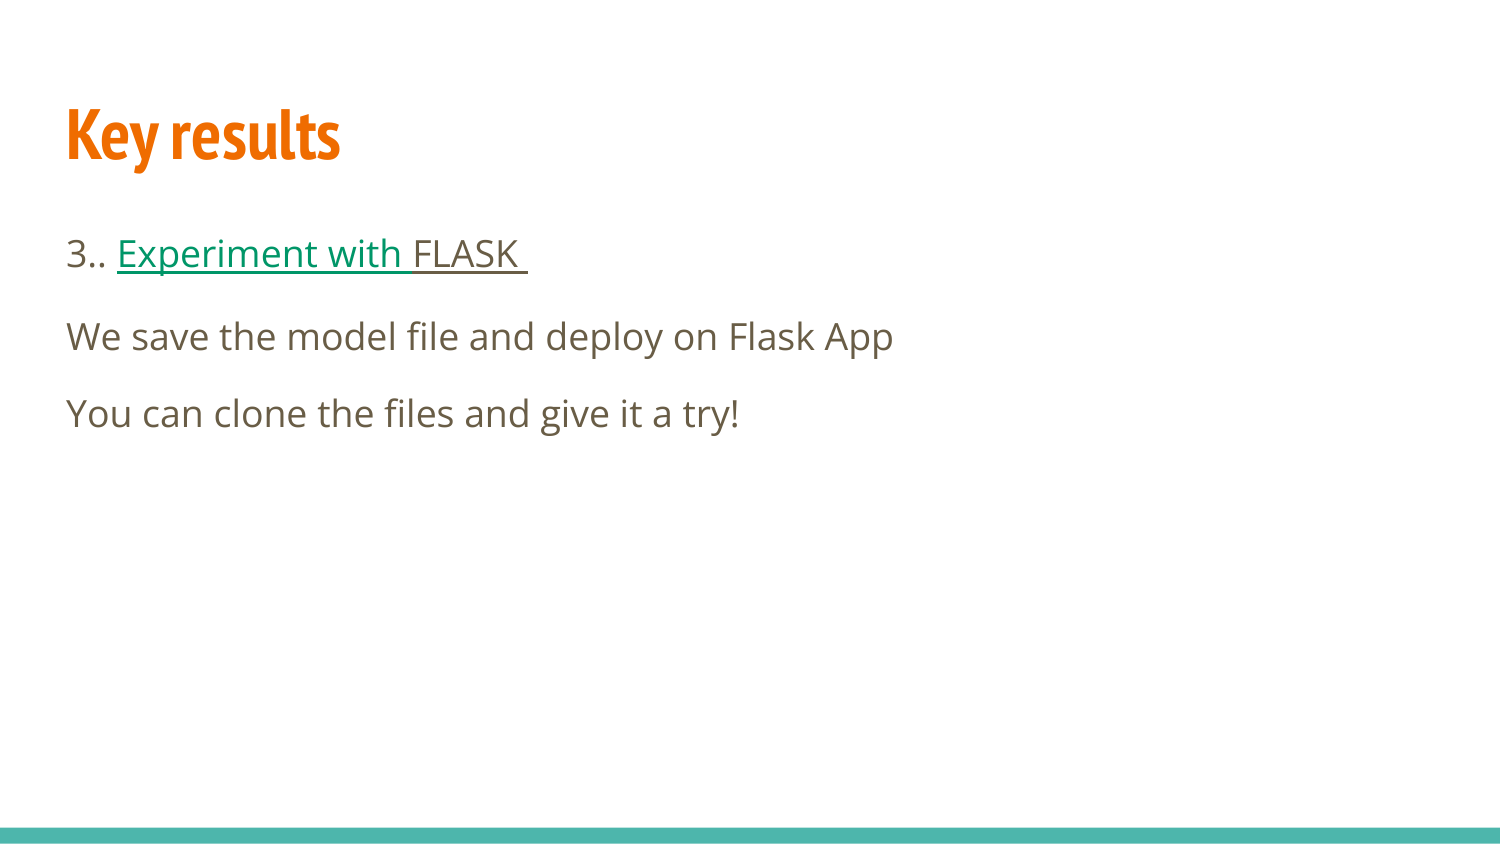

# Key results
3.. Experiment with FLASK
We save the model file and deploy on Flask App
You can clone the files and give it a try!